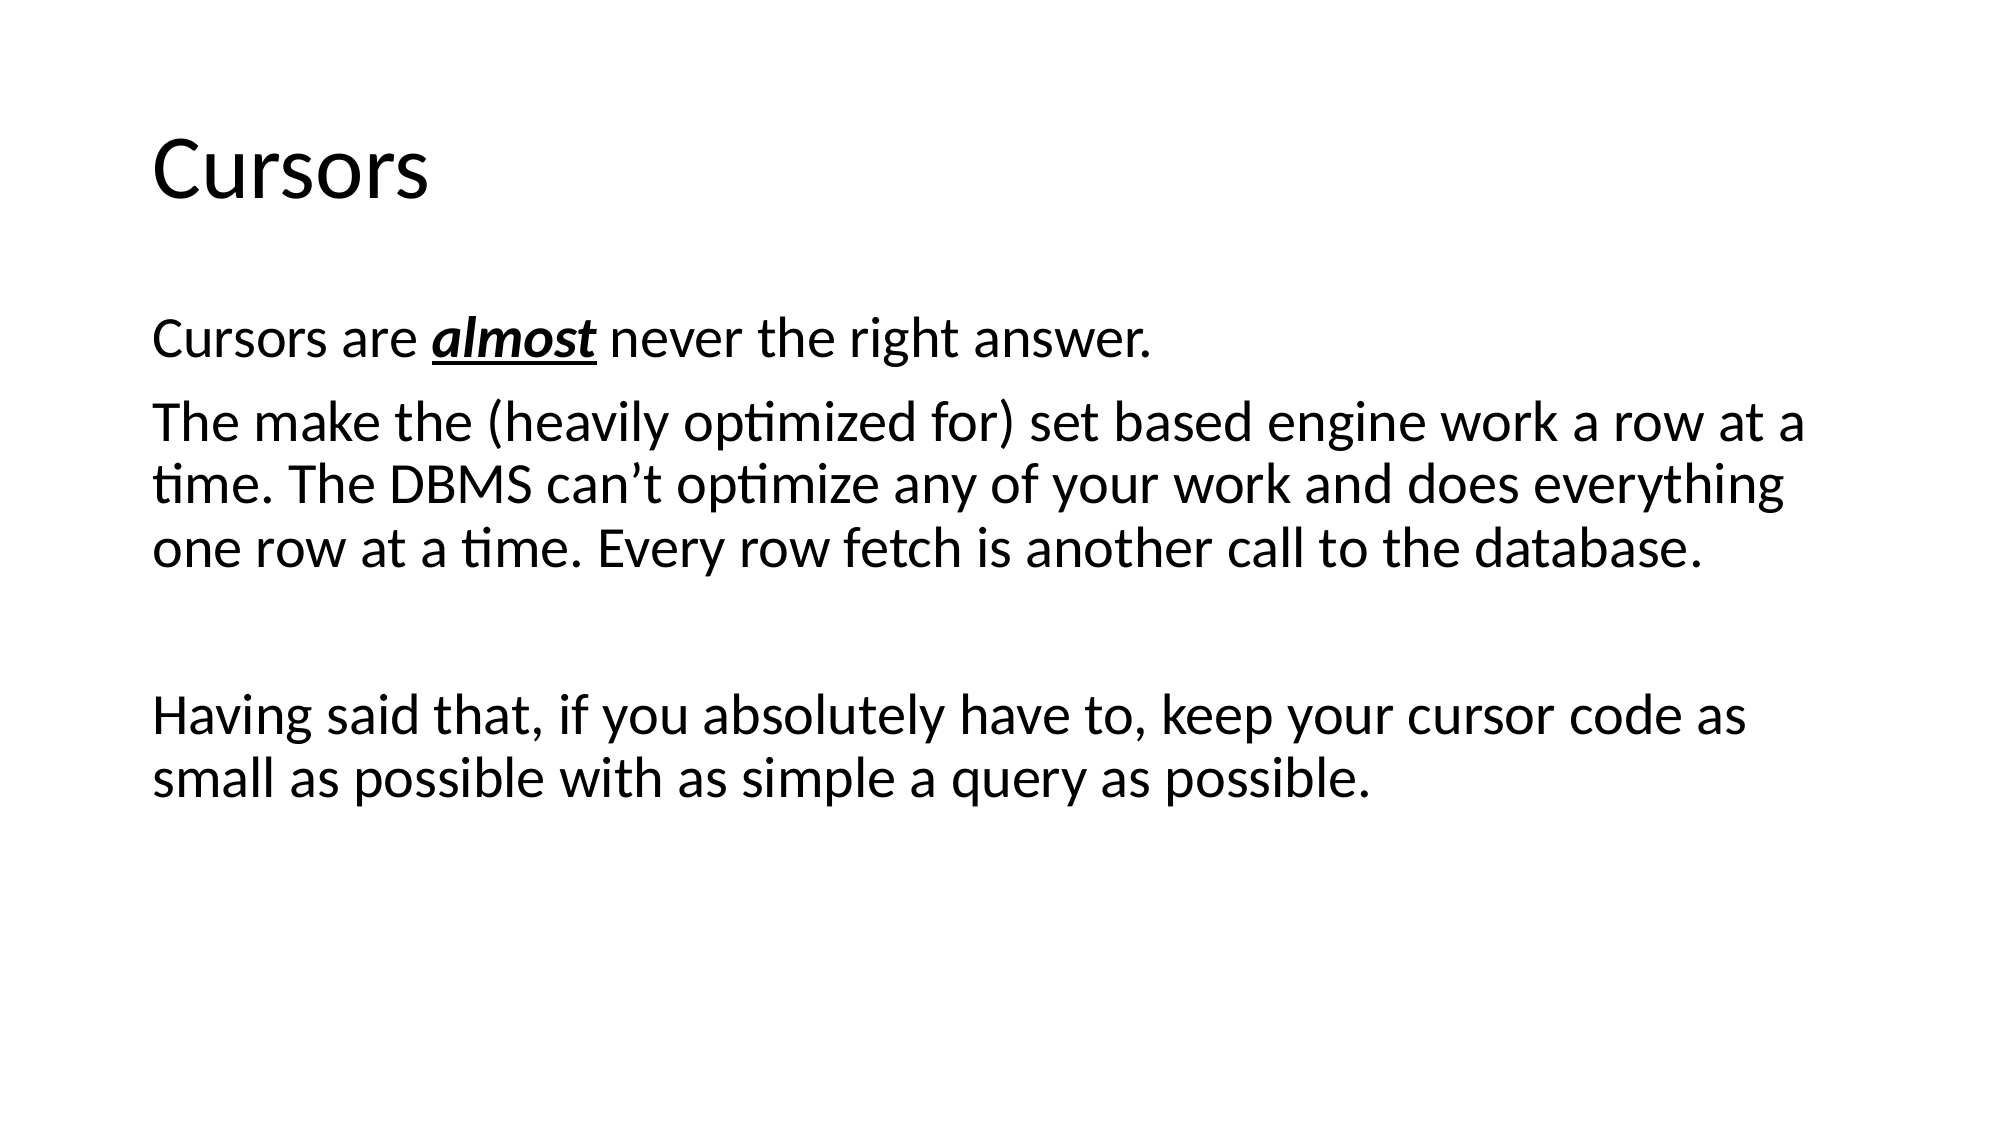

# Cursors
Cursors are almost never the right answer.
The make the (heavily optimized for) set based engine work a row at a time. The DBMS can’t optimize any of your work and does everything one row at a time. Every row fetch is another call to the database.

Having said that, if you absolutely have to, keep your cursor code as small as possible with as simple a query as possible.